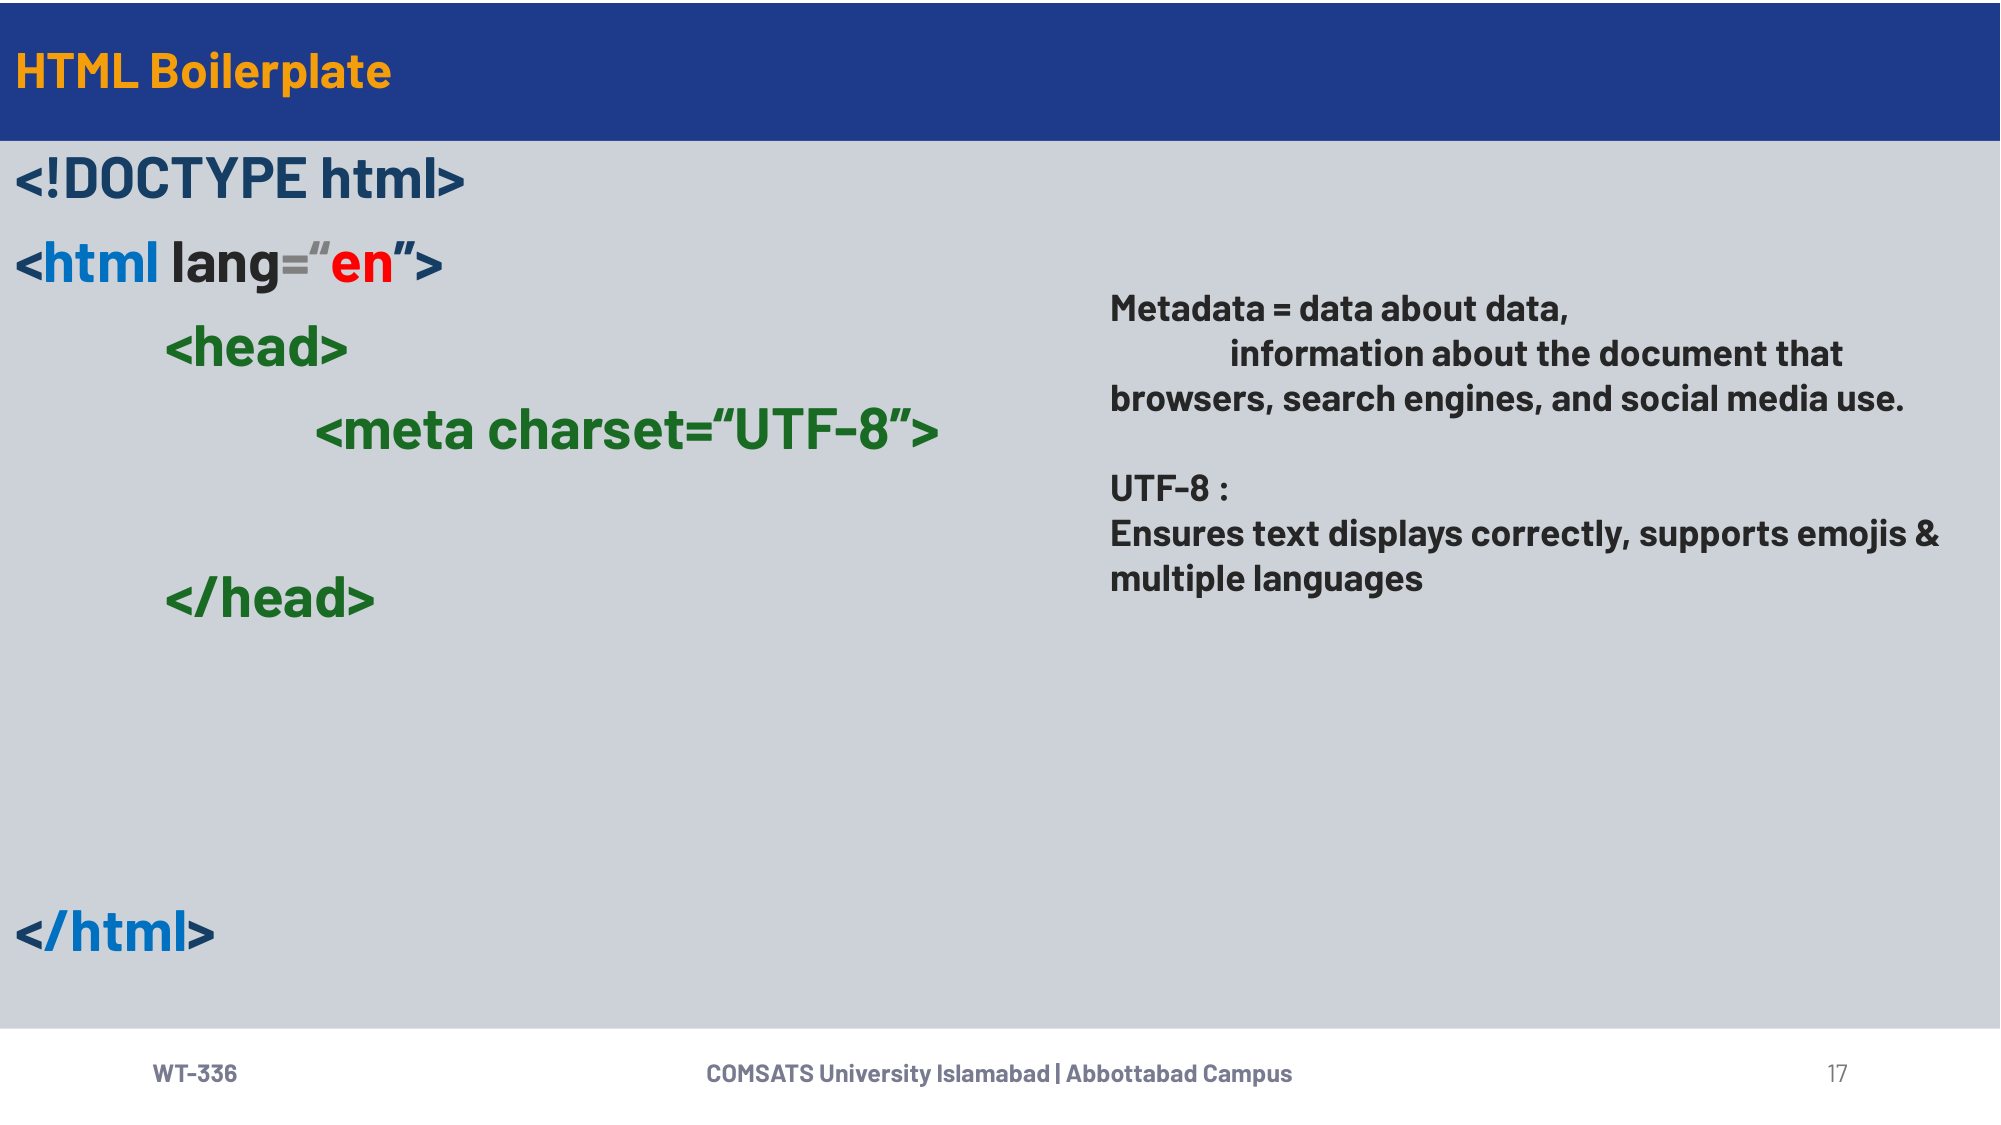

# HTML Boilerplate
<!DOCTYPE html>
<html lang=“en”>
	<head>
		<meta charset=“UTF-8”>

	</head>

</html>
| Metadata = data about data, information about the document that browsers, search engines, and social media use. UTF-8 : Ensures text displays correctly, supports emojis & multiple languages |
| --- |
|  |
|  |
| --- |
WT-336
COMSATS University Islamabad | Abbottabad Campus
17